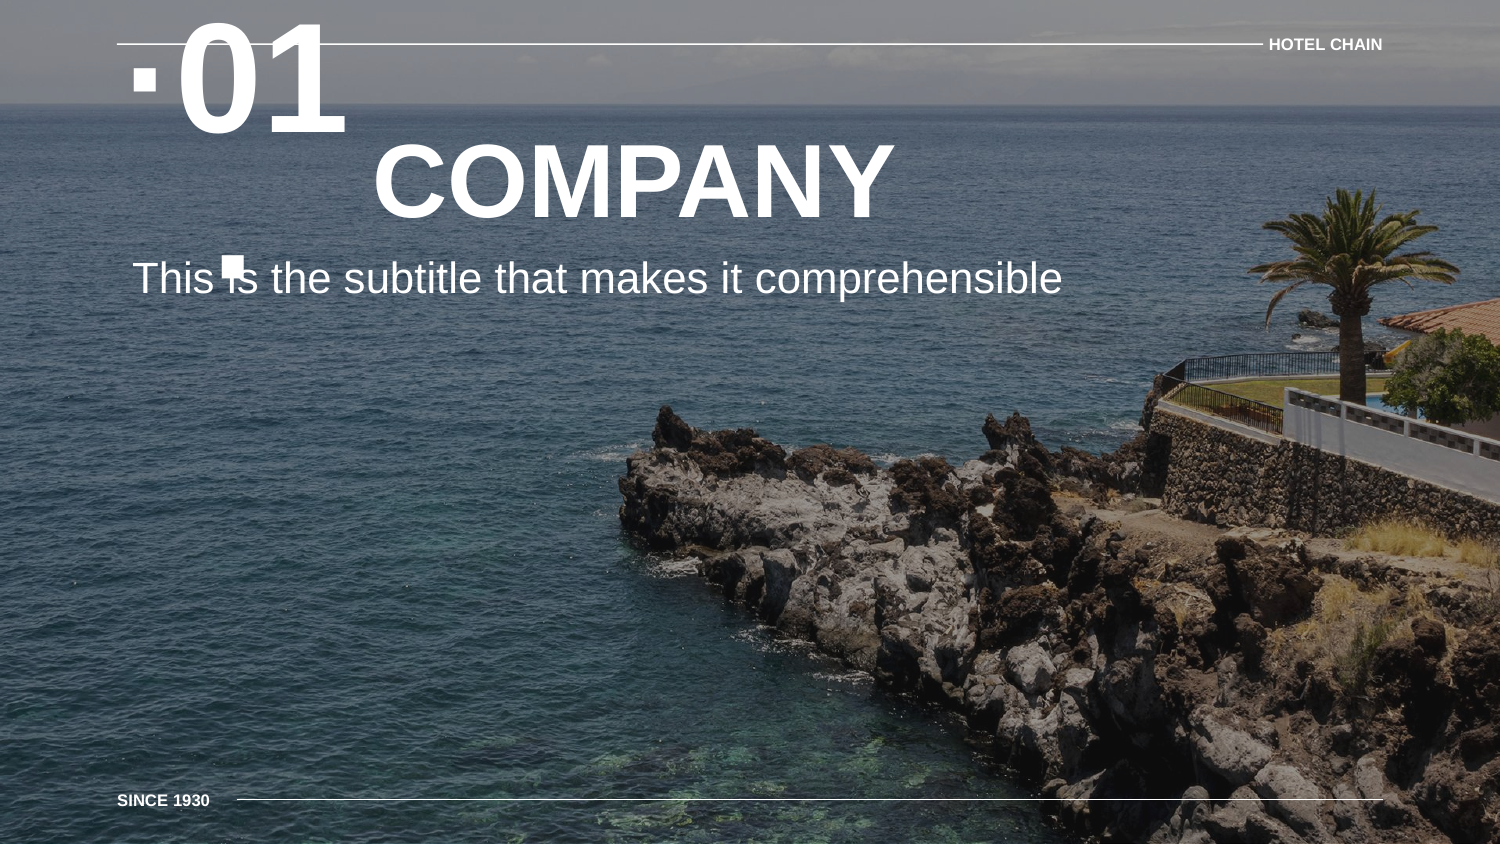

HOTEL CHAIN
·01·
# COMPANY
This is the subtitle that makes it comprehensible
SINCE 1930